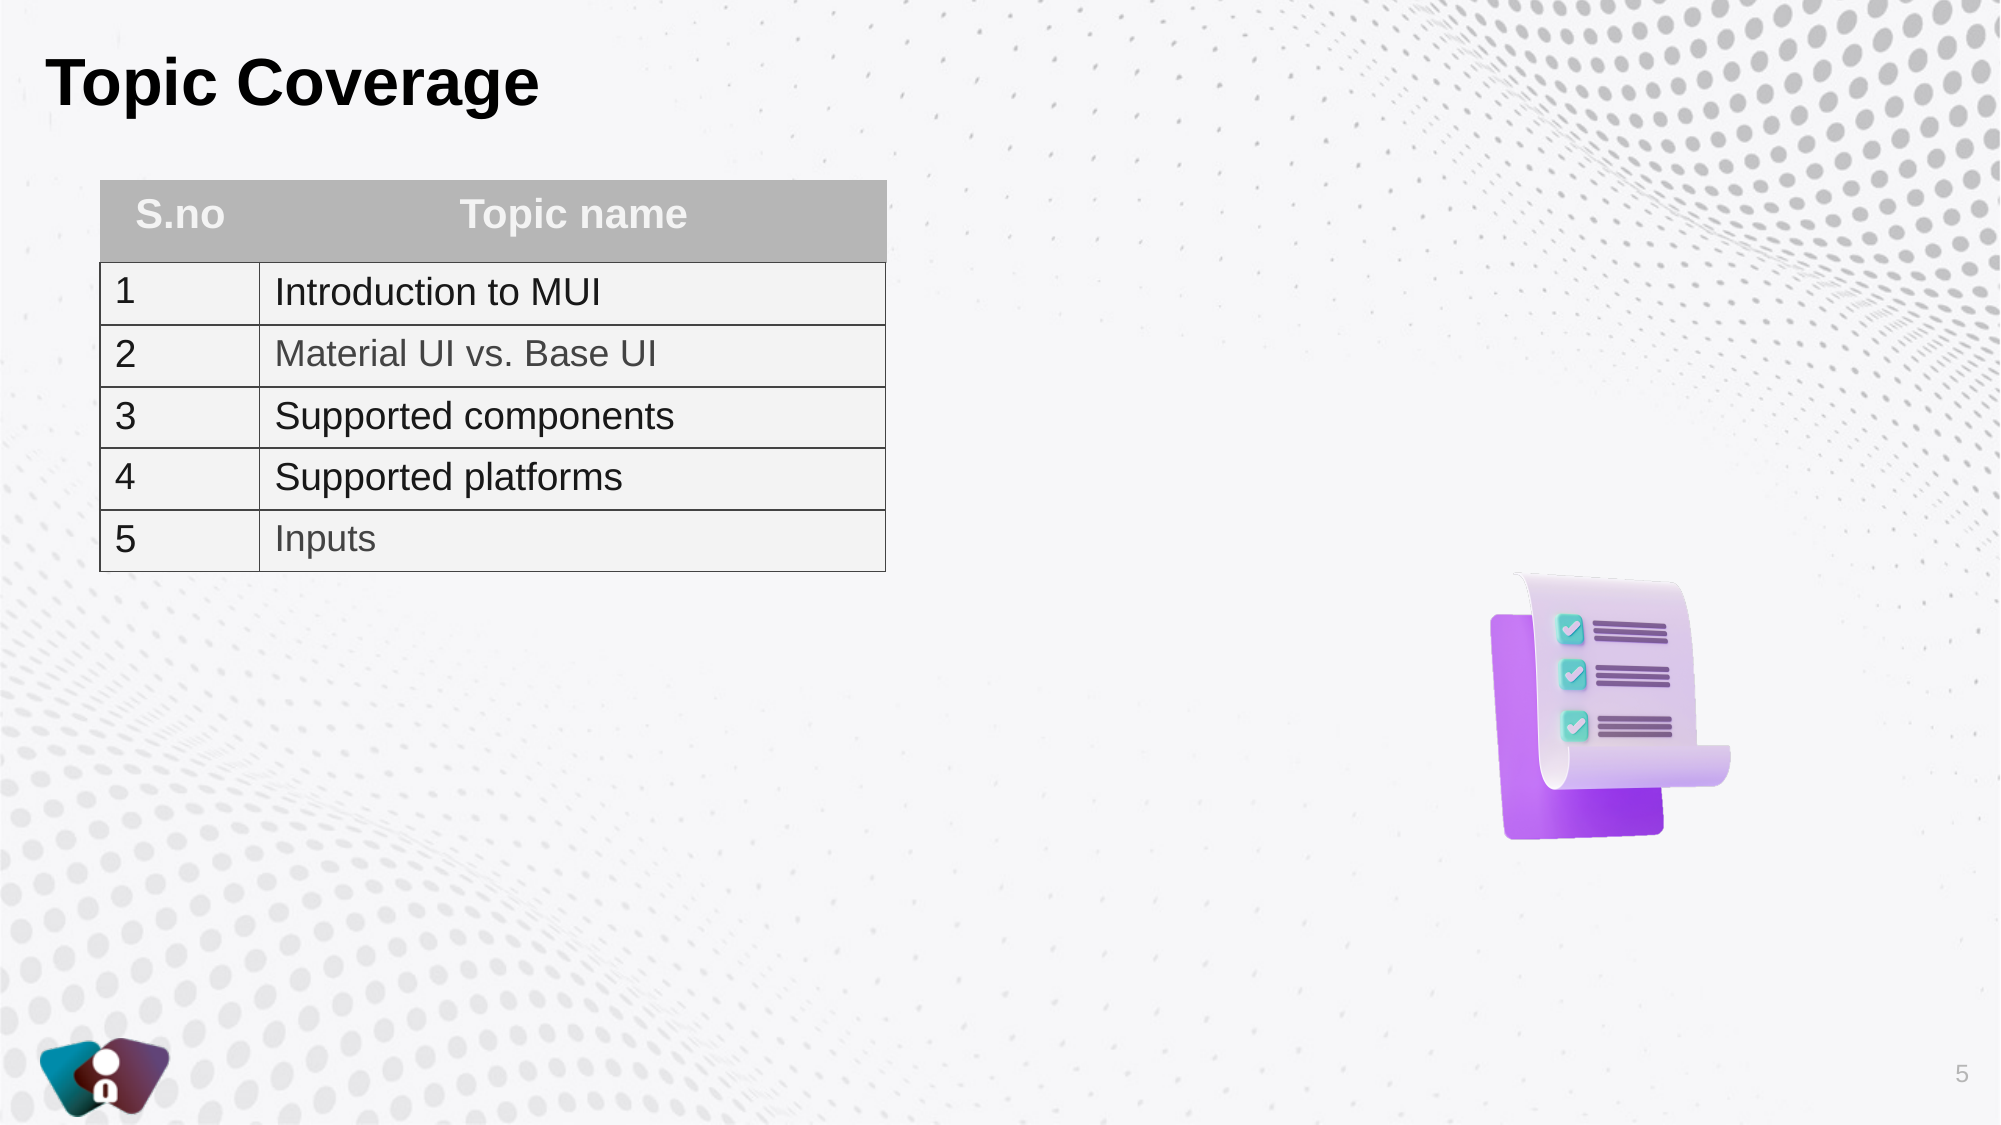

| 1 | Introduction to MUI |
| --- | --- |
| 2 | Material UI vs. Base UI |
| 3 | Supported components |
| 4 | Supported platforms |
| 5 | Inputs |
5